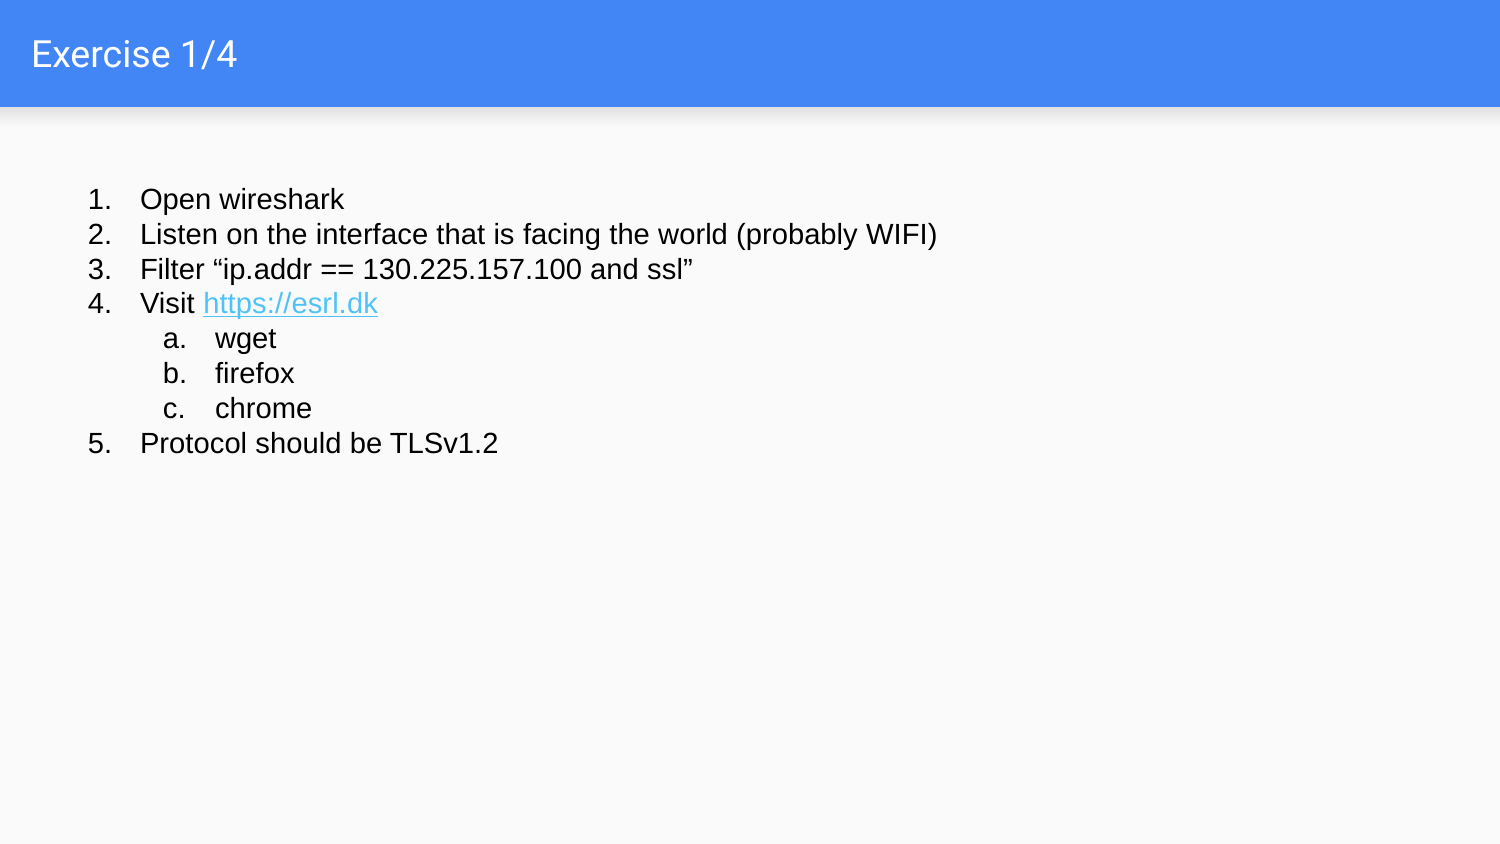

# Exercise 1/4
Open wireshark
Listen on the interface that is facing the world (probably WIFI)
Filter “ip.addr == 130.225.157.100 and ssl”
Visit https://esrl.dk
wget
firefox
chrome
Protocol should be TLSv1.2